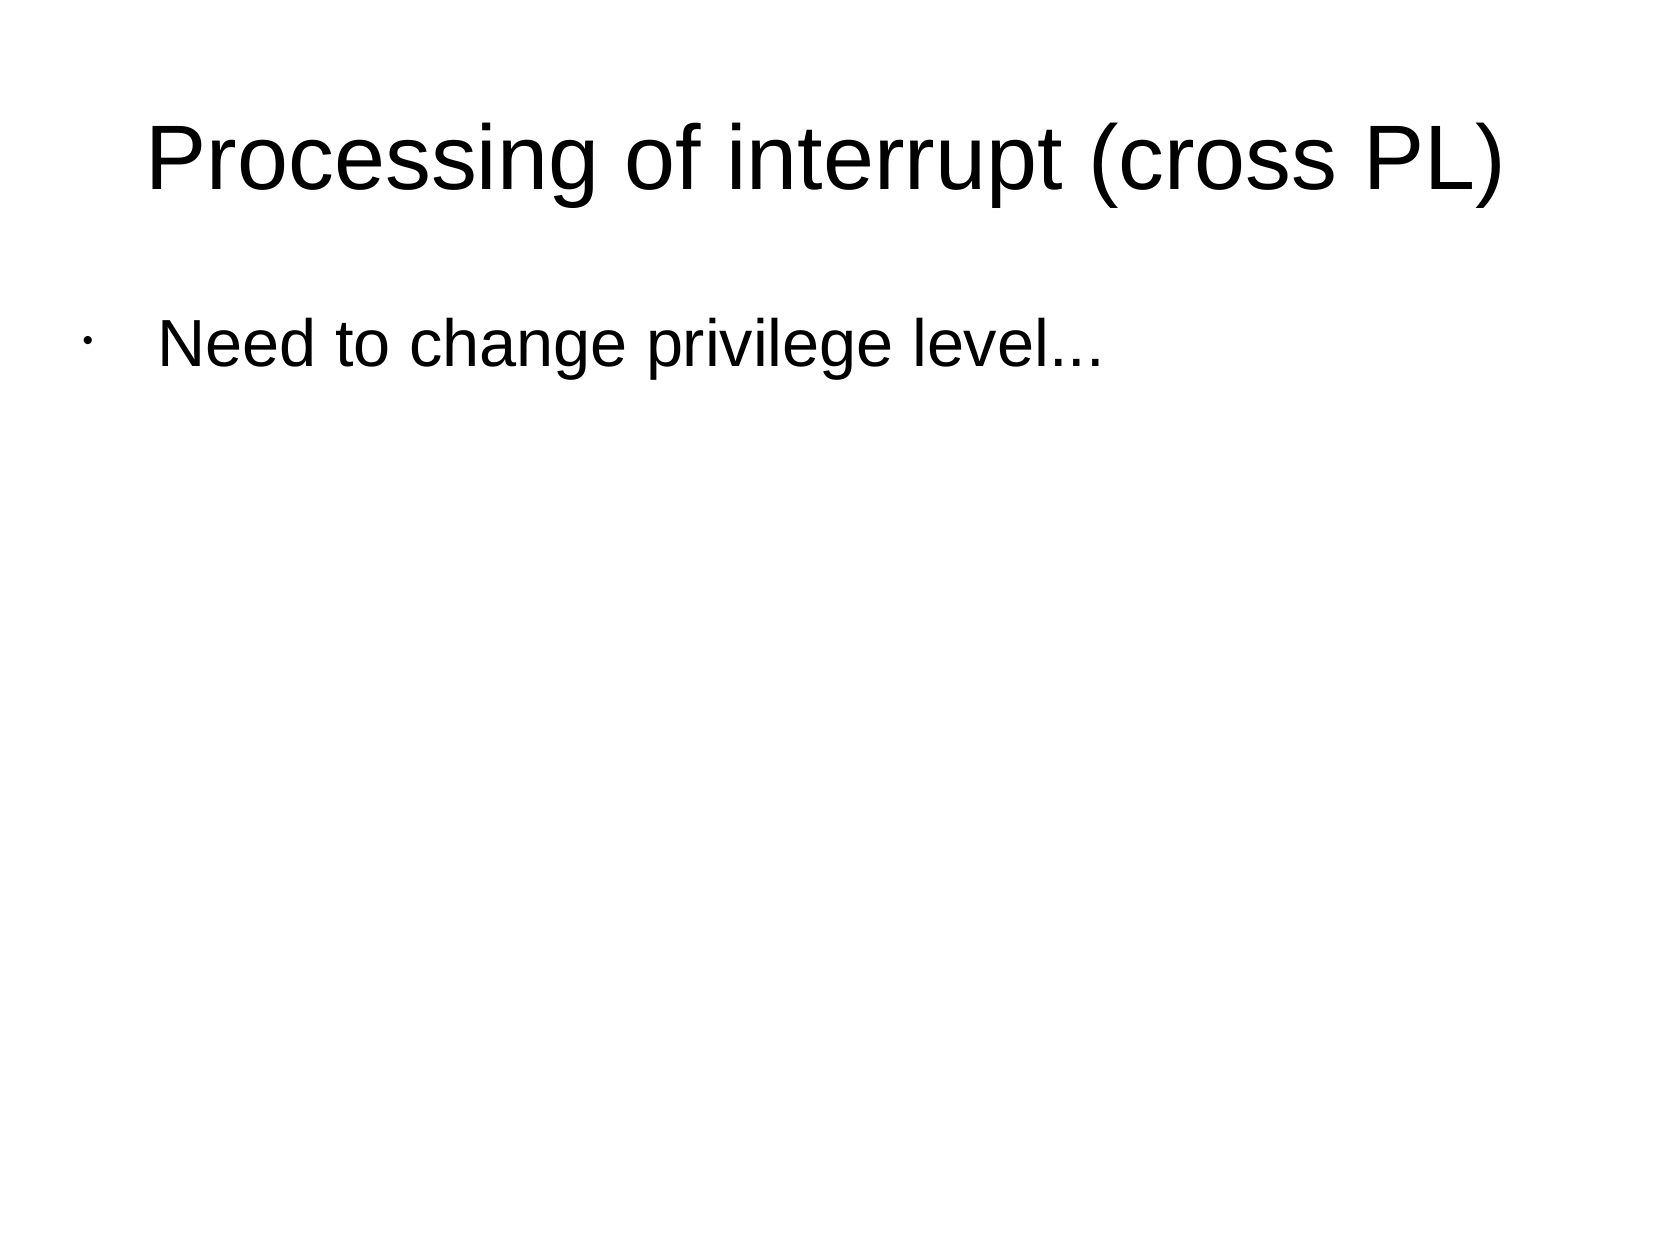

Processing of interrupt (cross PL)
Need to change privilege level...